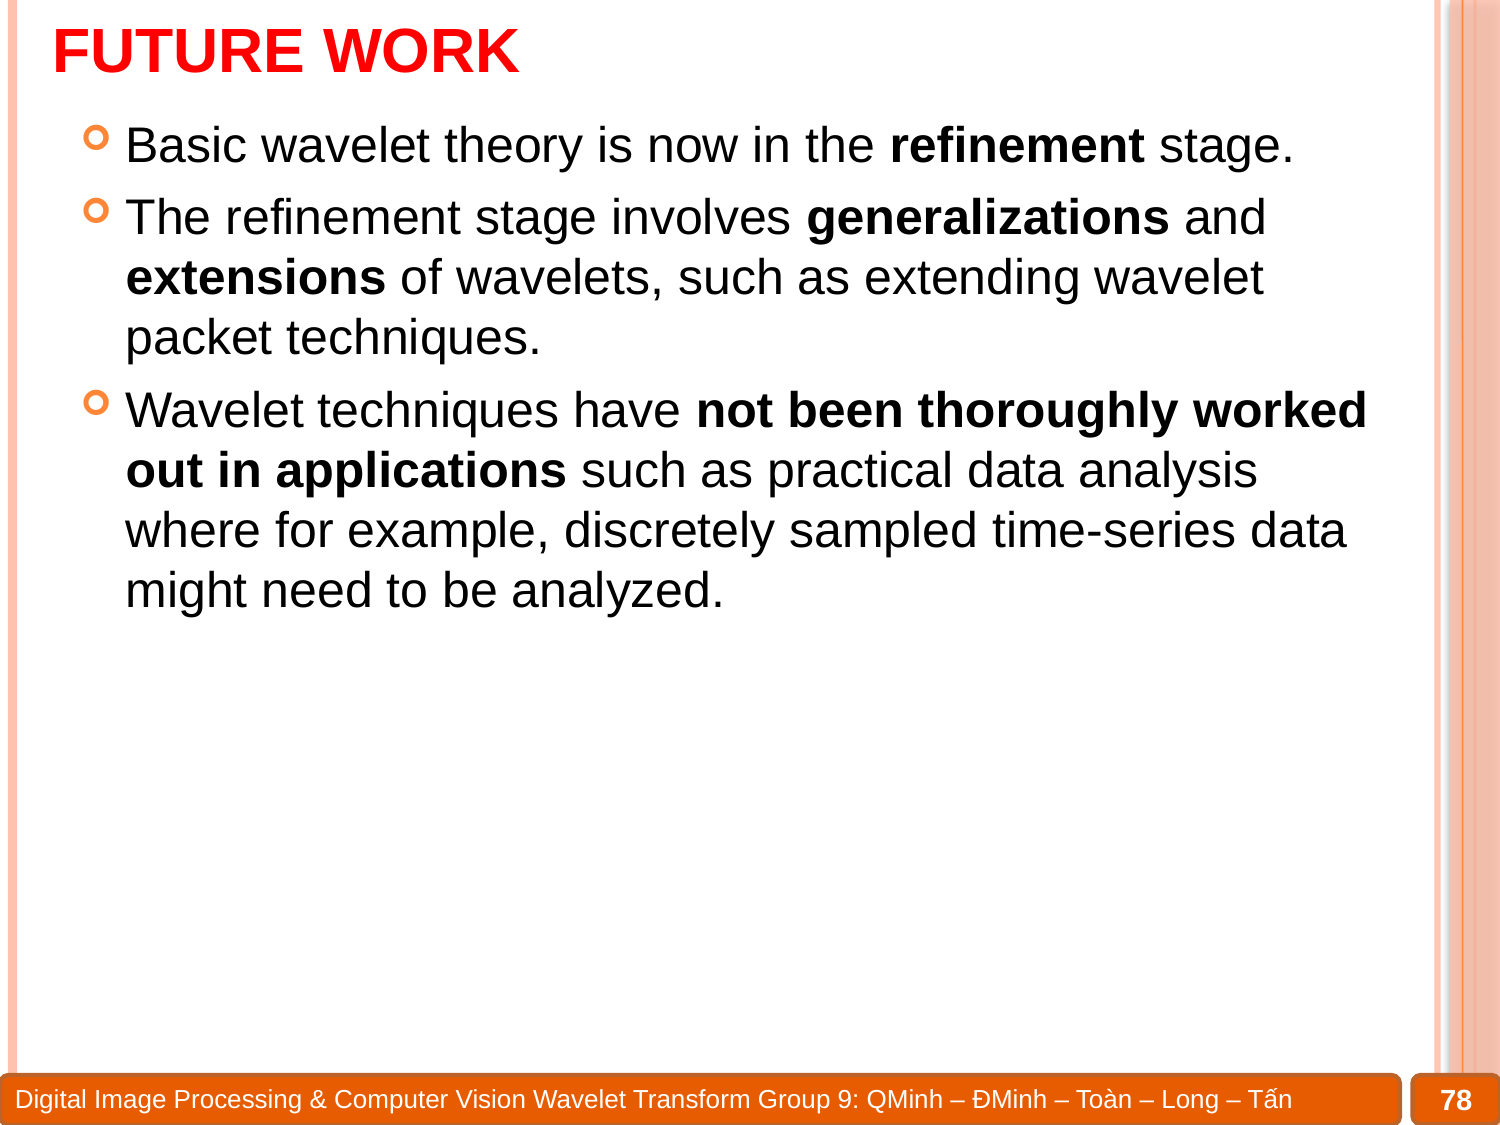

# FUTURE WORK
Basic wavelet theory is now in the refinement stage.
The refinement stage involves generalizations and extensions of wavelets, such as extending wavelet packet techniques.
Wavelet techniques have not been thoroughly worked out in applications such as practical data analysis where for example, discretely sampled time-series data might need to be analyzed.
78